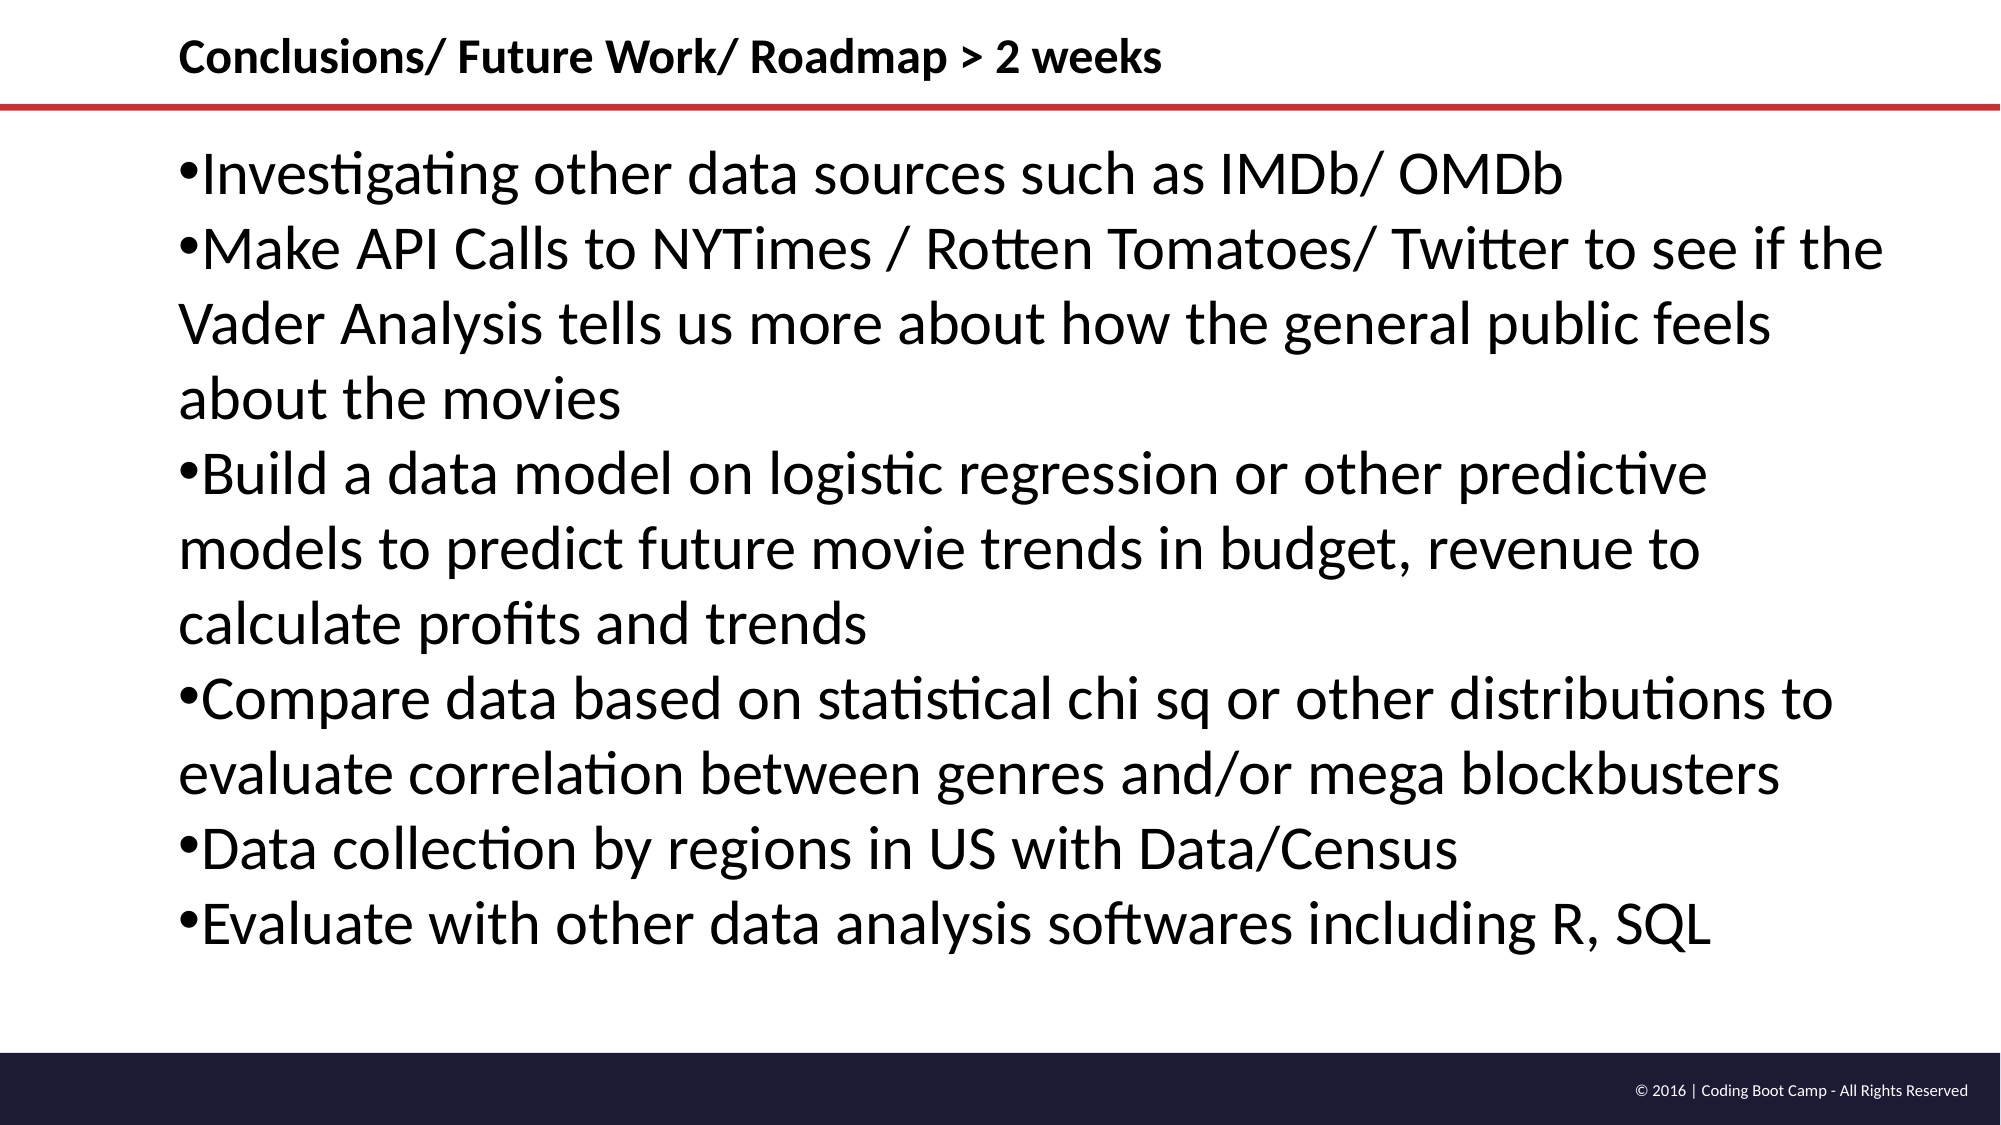

Conclusions/ Future Work/ Roadmap > 2 weeks
Investigating other data sources such as IMDb/ OMDb
Make API Calls to NYTimes / Rotten Tomatoes/ Twitter to see if the Vader Analysis tells us more about how the general public feels about the movies
Build a data model on logistic regression or other predictive models to predict future movie trends in budget, revenue to calculate profits and trends
Compare data based on statistical chi sq or other distributions to evaluate correlation between genres and/or mega blockbusters
Data collection by regions in US with Data/Census
Evaluate with other data analysis softwares including R, SQL